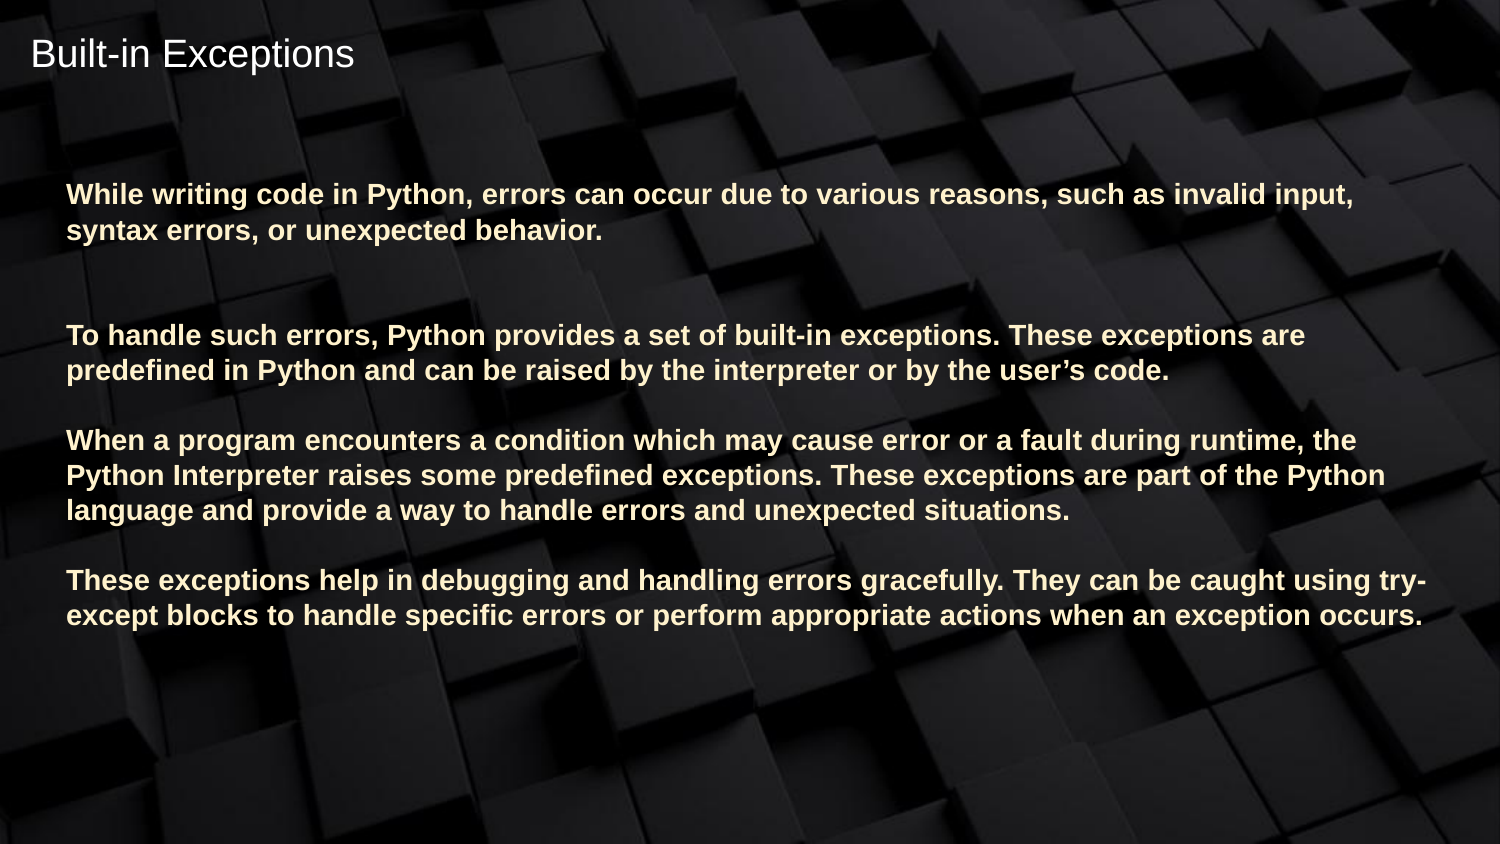

# Built-in Exceptions
While writing code in Python, errors can occur due to various reasons, such as invalid input, syntax errors, or unexpected behavior.

To handle such errors, Python provides a set of built-in exceptions. These exceptions are predefined in Python and can be raised by the interpreter or by the user’s code.

When a program encounters a condition which may cause error or a fault during runtime, the Python Interpreter raises some predefined exceptions. These exceptions are part of the Python language and provide a way to handle errors and unexpected situations.

These exceptions help in debugging and handling errors gracefully. They can be caught using try-except blocks to handle specific errors or perform appropriate actions when an exception occurs.